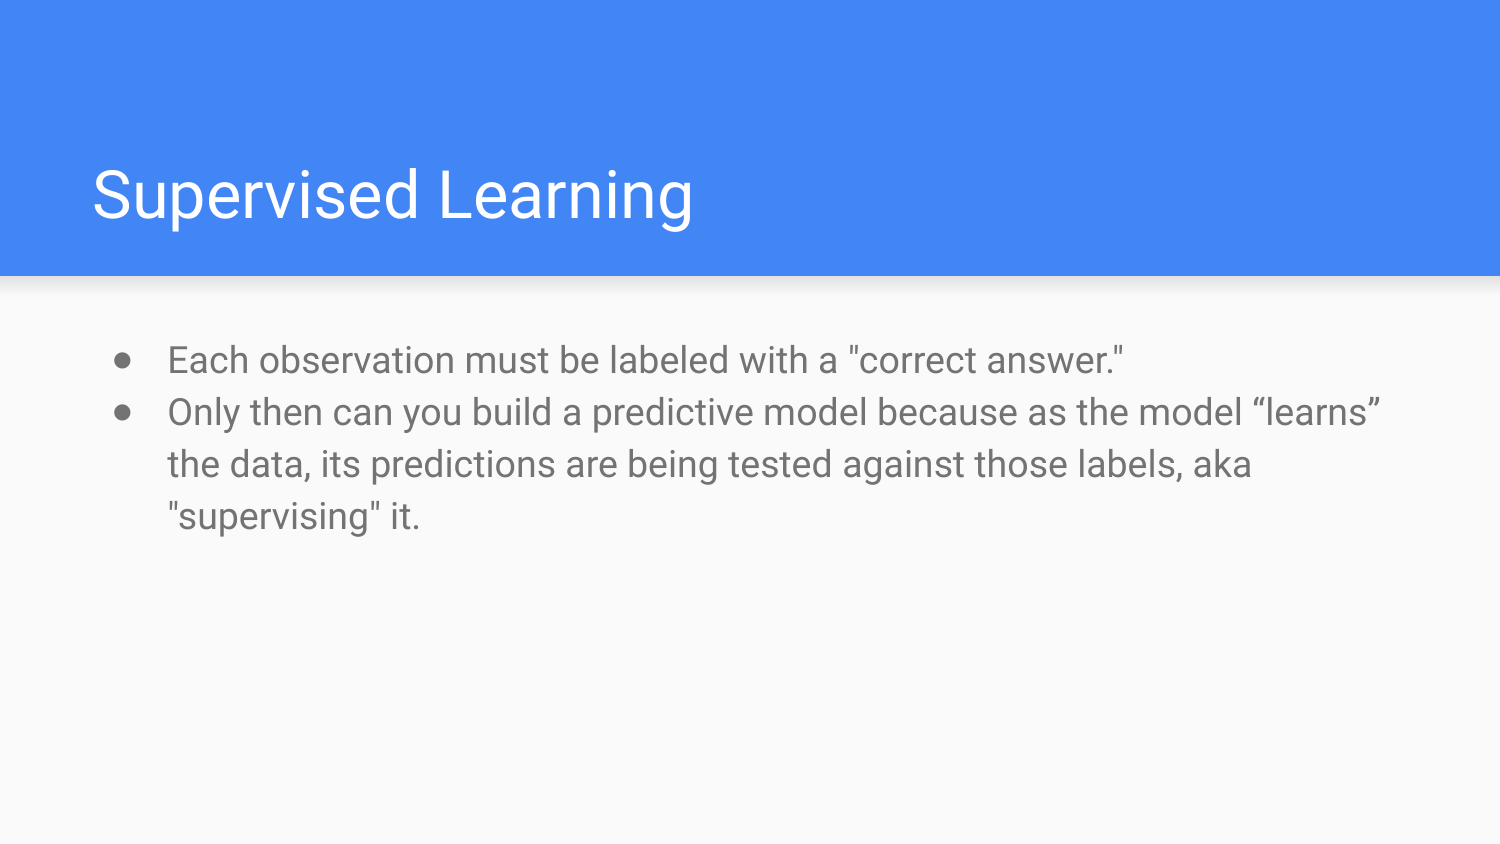

# Supervised Learning
Each observation must be labeled with a "correct answer."
Only then can you build a predictive model because as the model “learns” the data, its predictions are being tested against those labels, aka  "supervising" it.